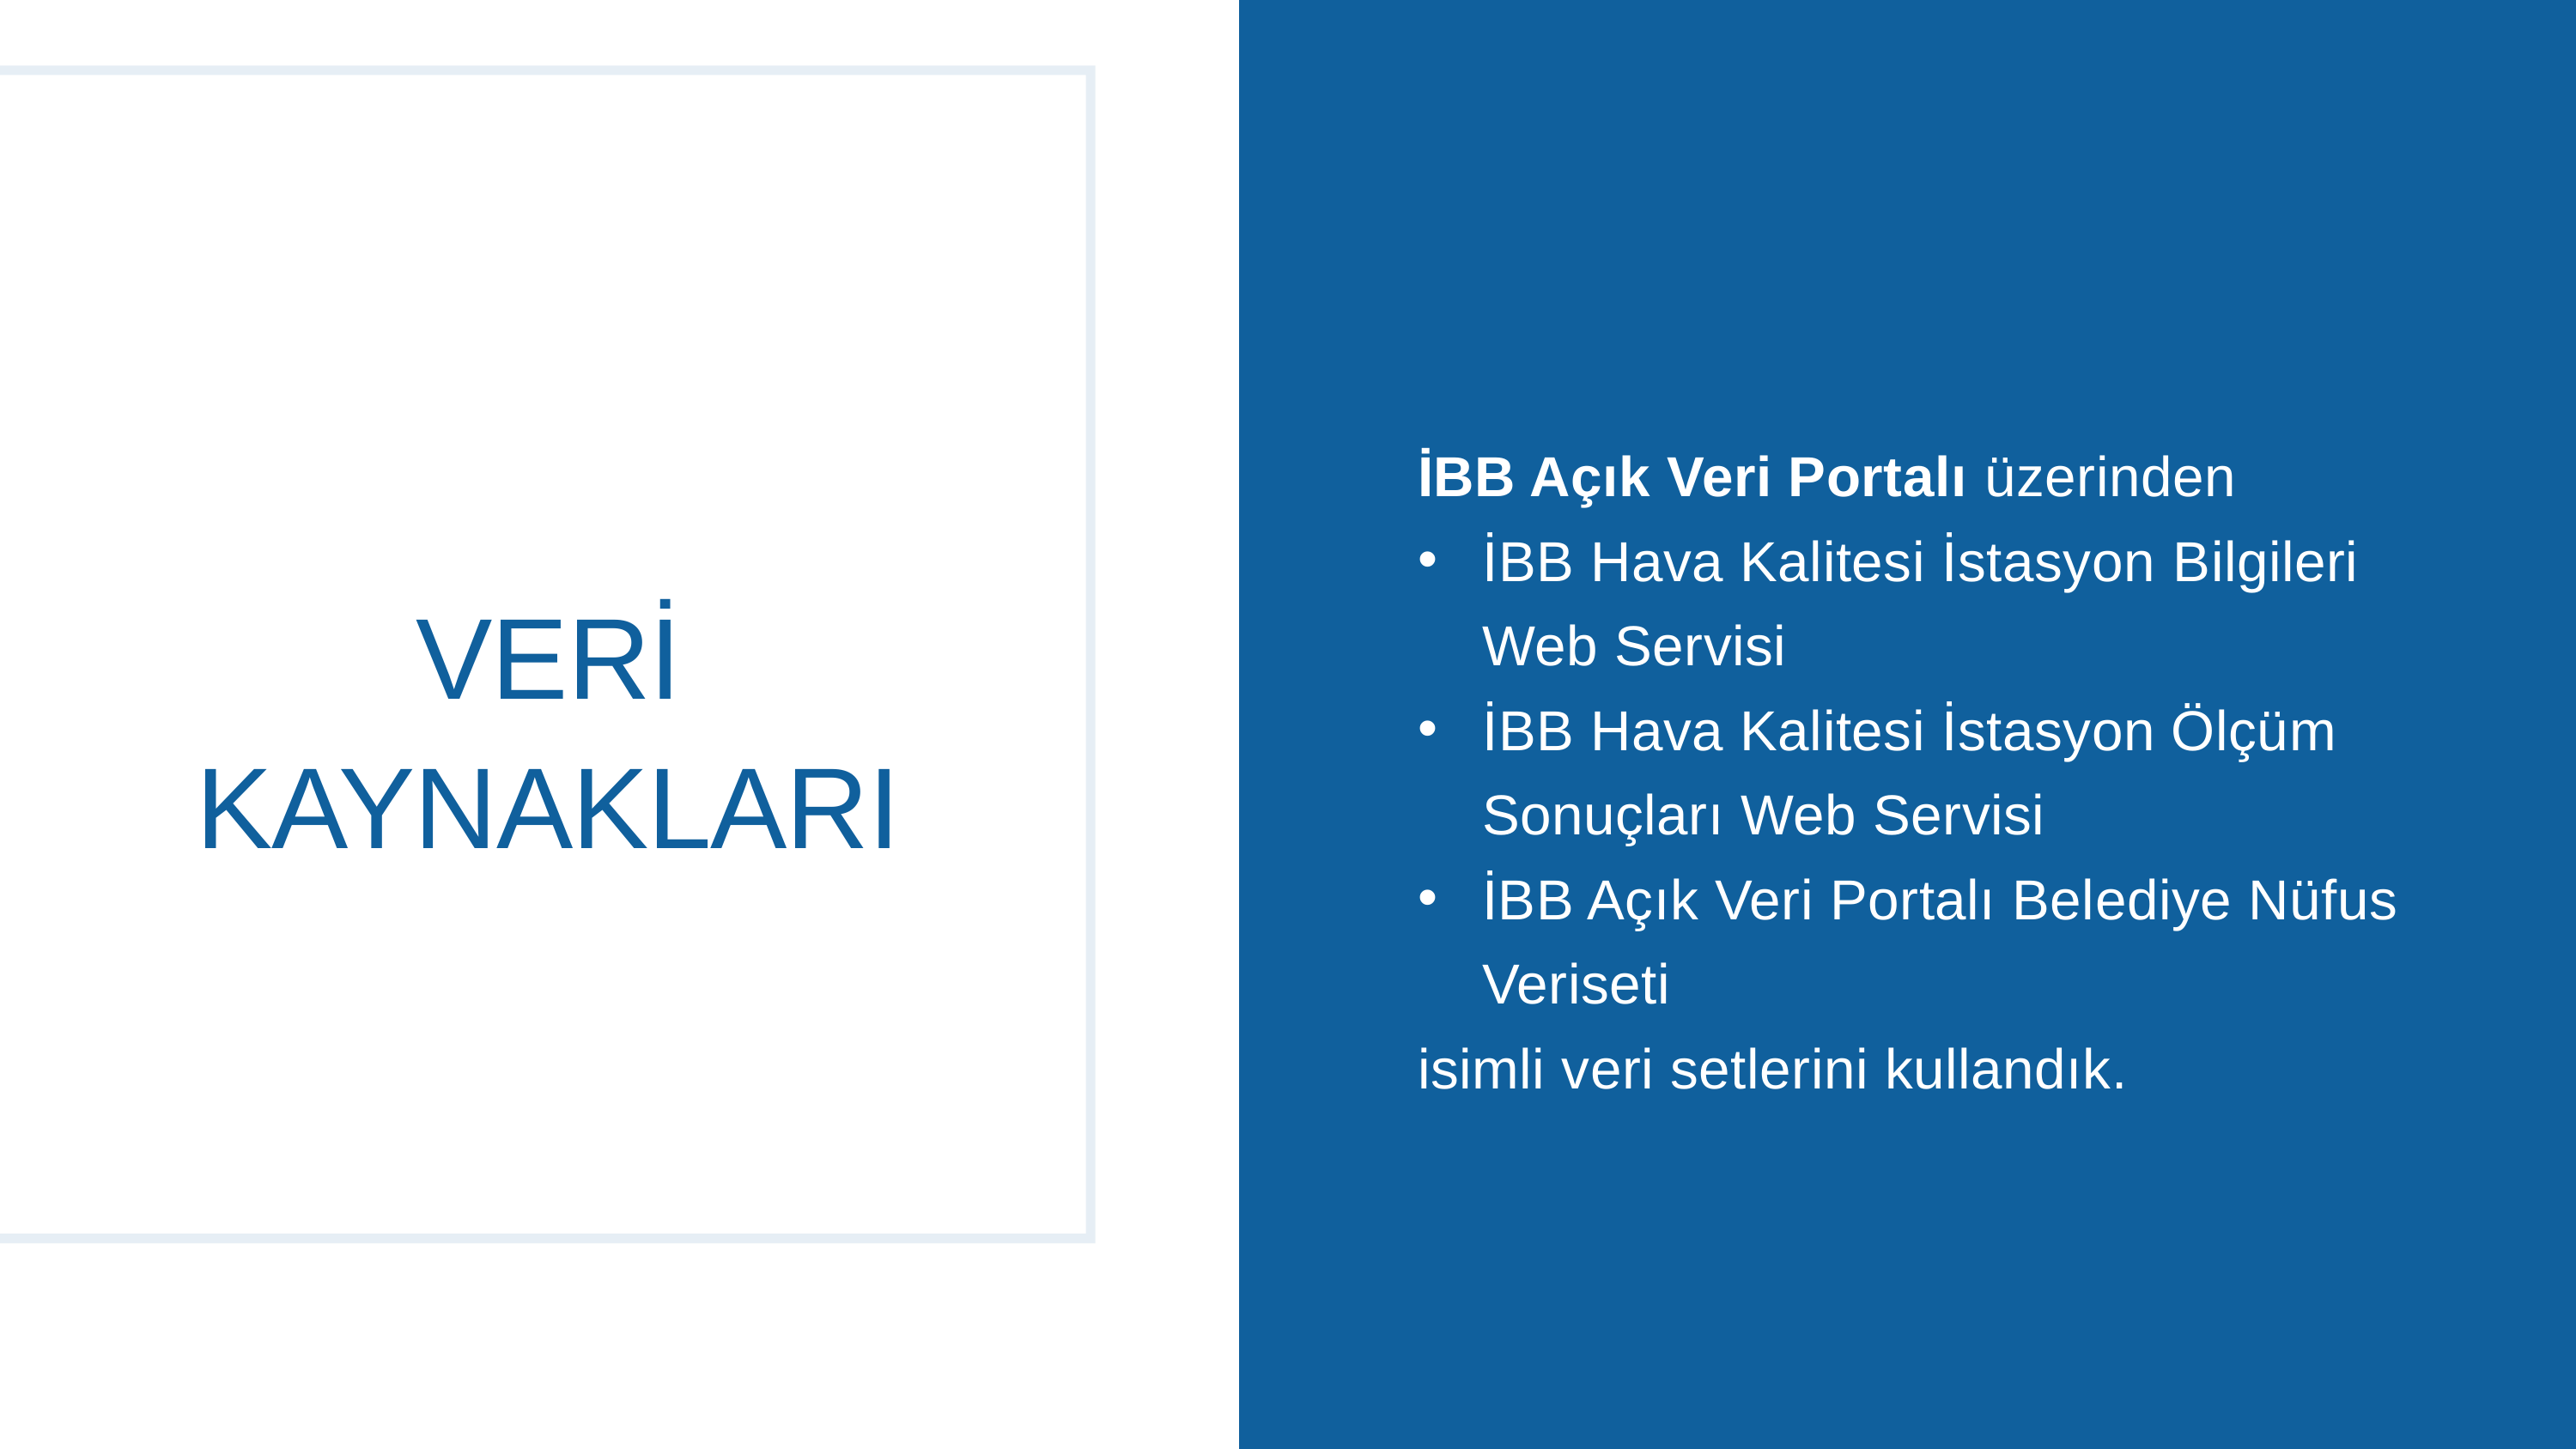

İBB Açık Veri Portalı üzerinden
İBB Hava Kalitesi İstasyon Bilgileri Web Servisi
İBB Hava Kalitesi İstasyon Ölçüm Sonuçları Web Servisi
İBB Açık Veri Portalı Belediye Nüfus Veriseti
isimli veri setlerini kullandık.
VERİ KAYNAKLARI